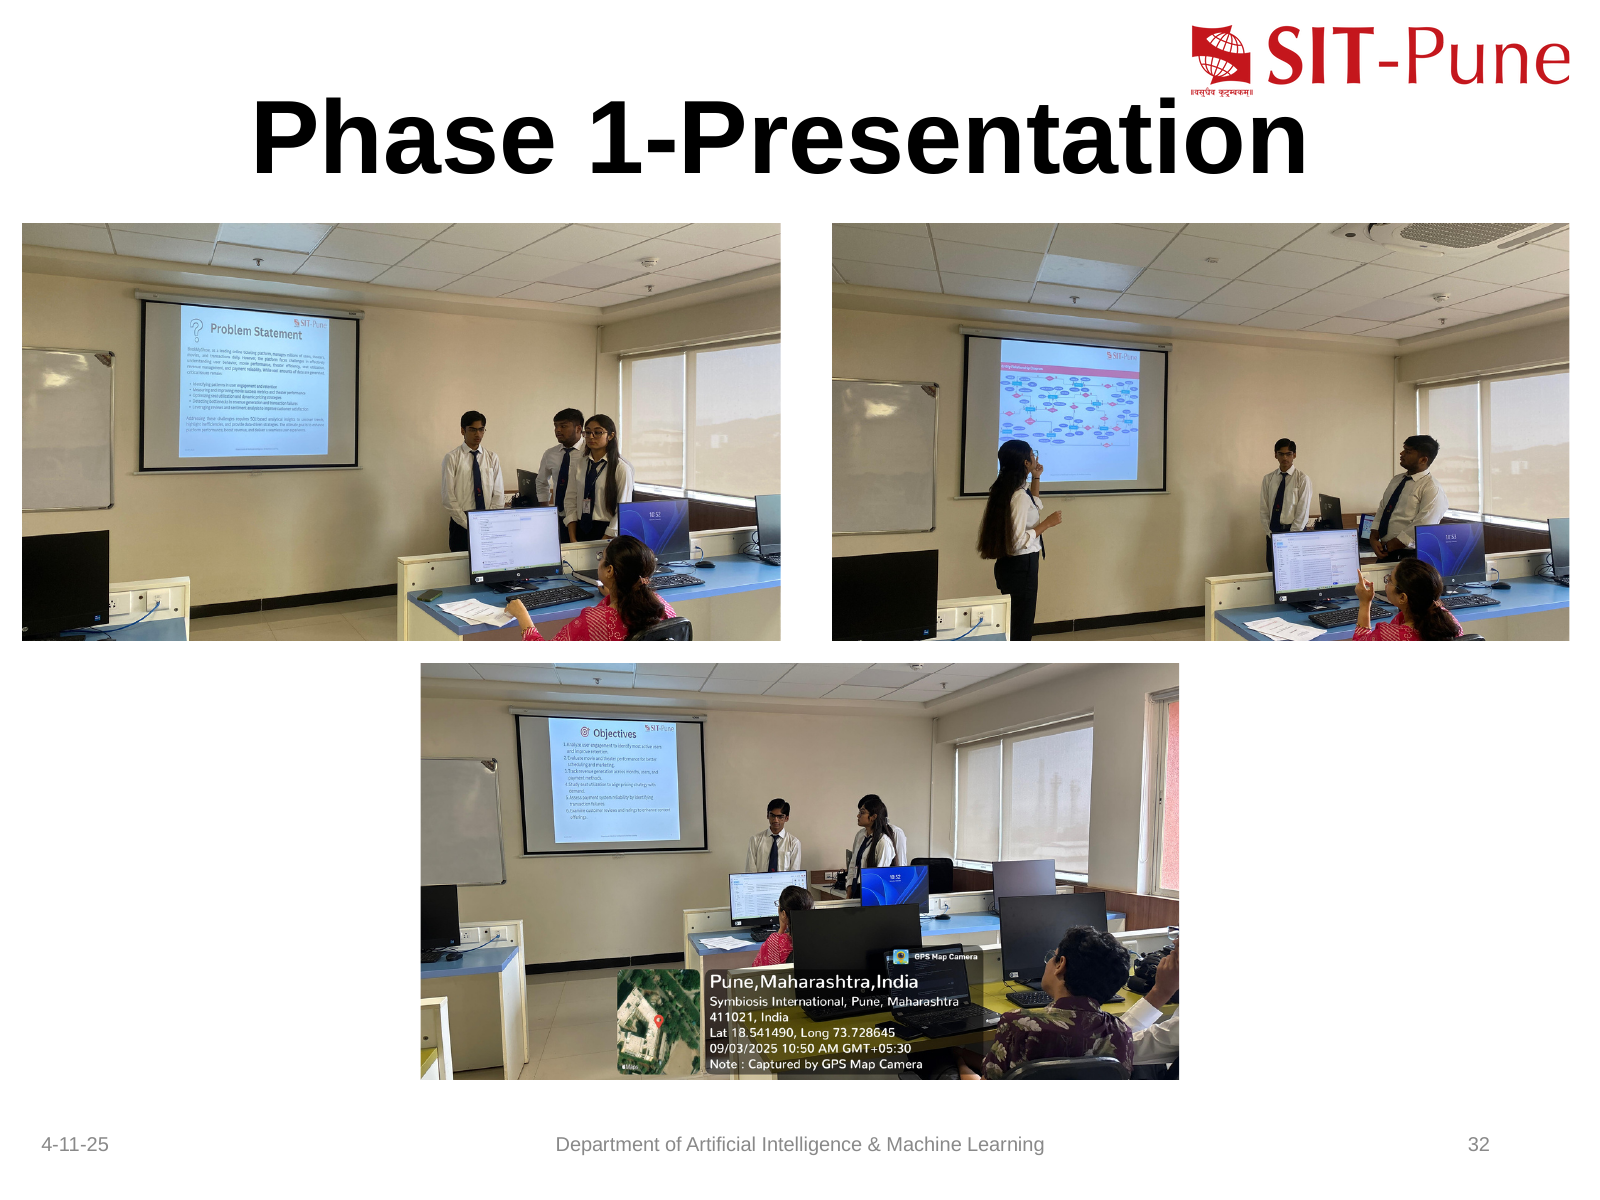

Phase 1-Presentation

4-11-25

Department of Artificial Intelligence & Machine Learning

32